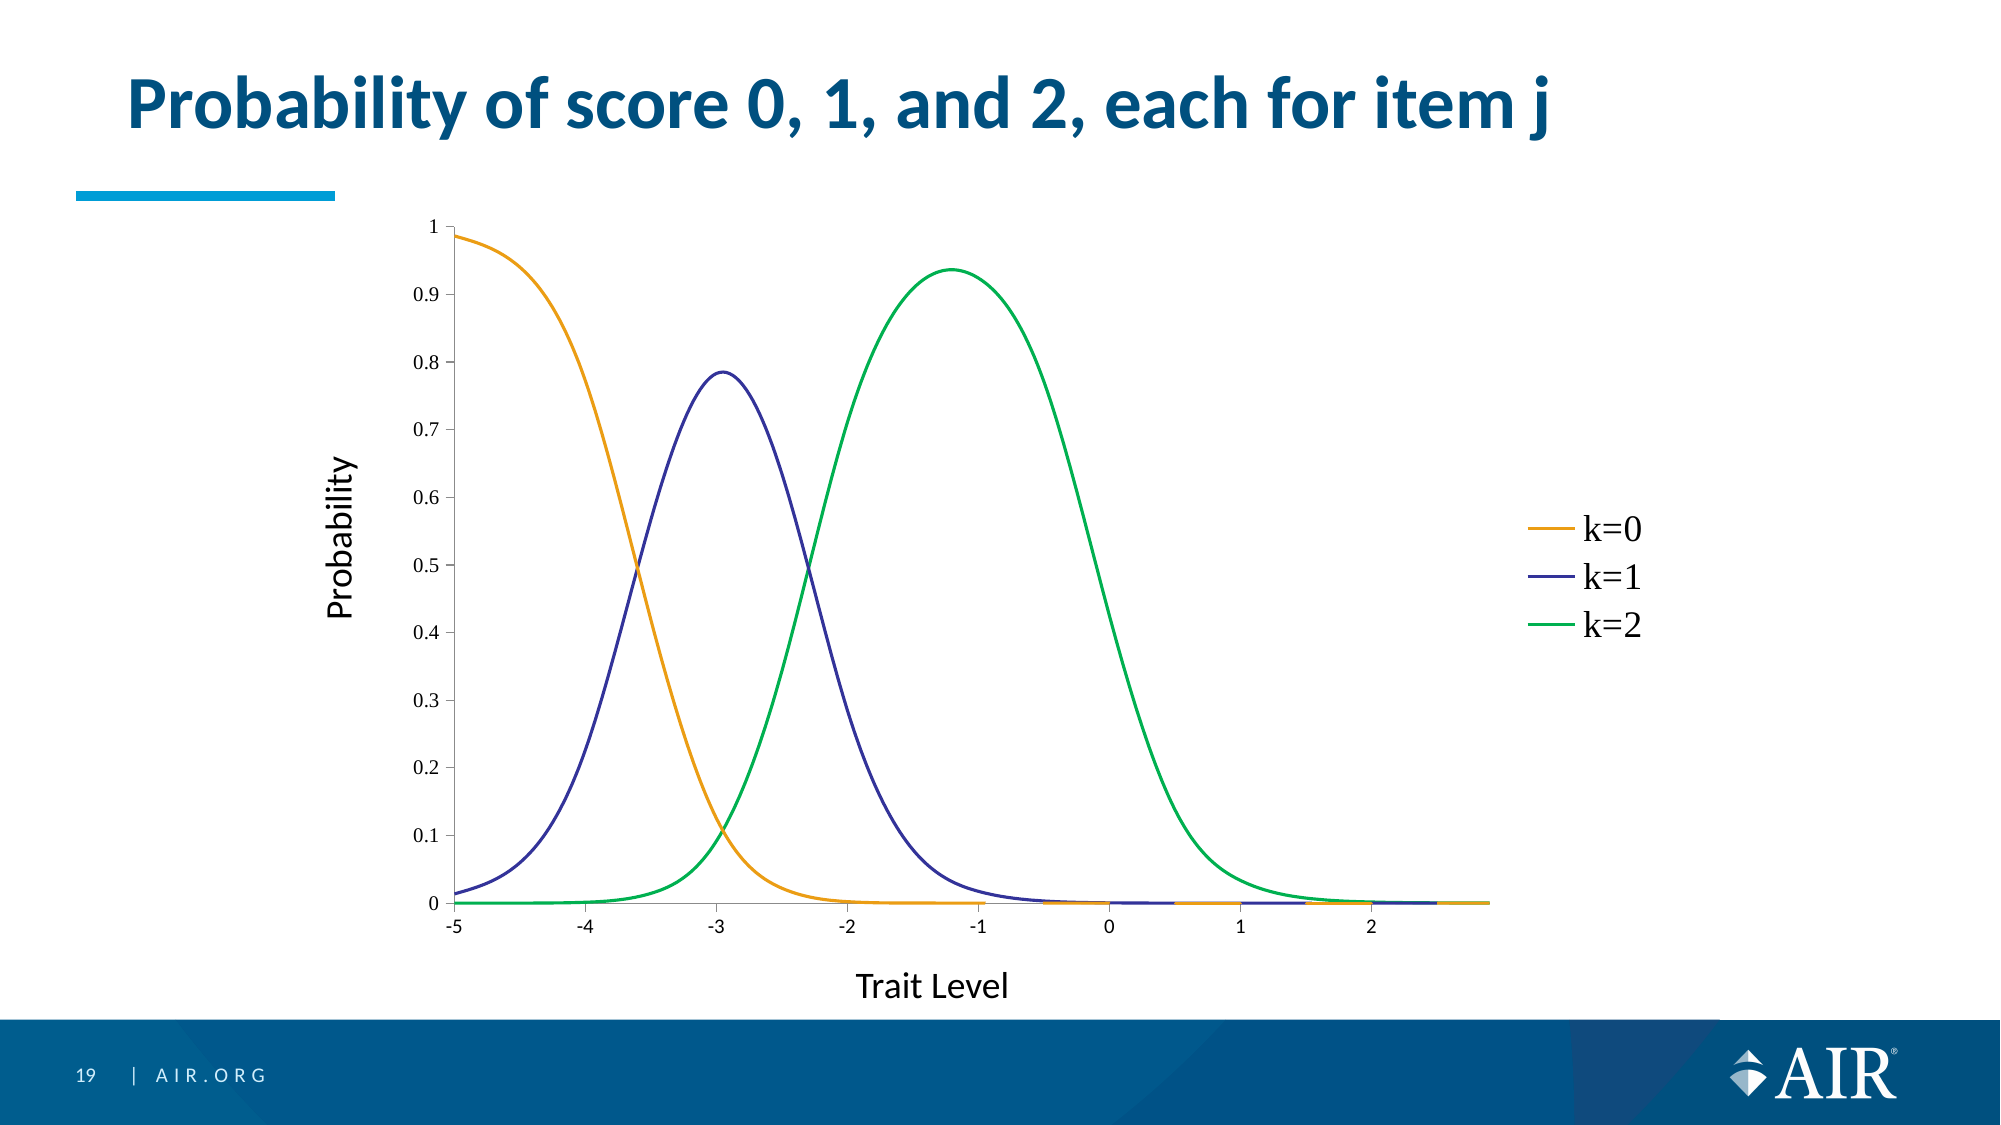

# Probability of score 0, 1, and 2, each for item j

### Chart

| Category | k=0 | k=1 | k=2 |
|---|---|---|---|
Probability
Trait Level
19